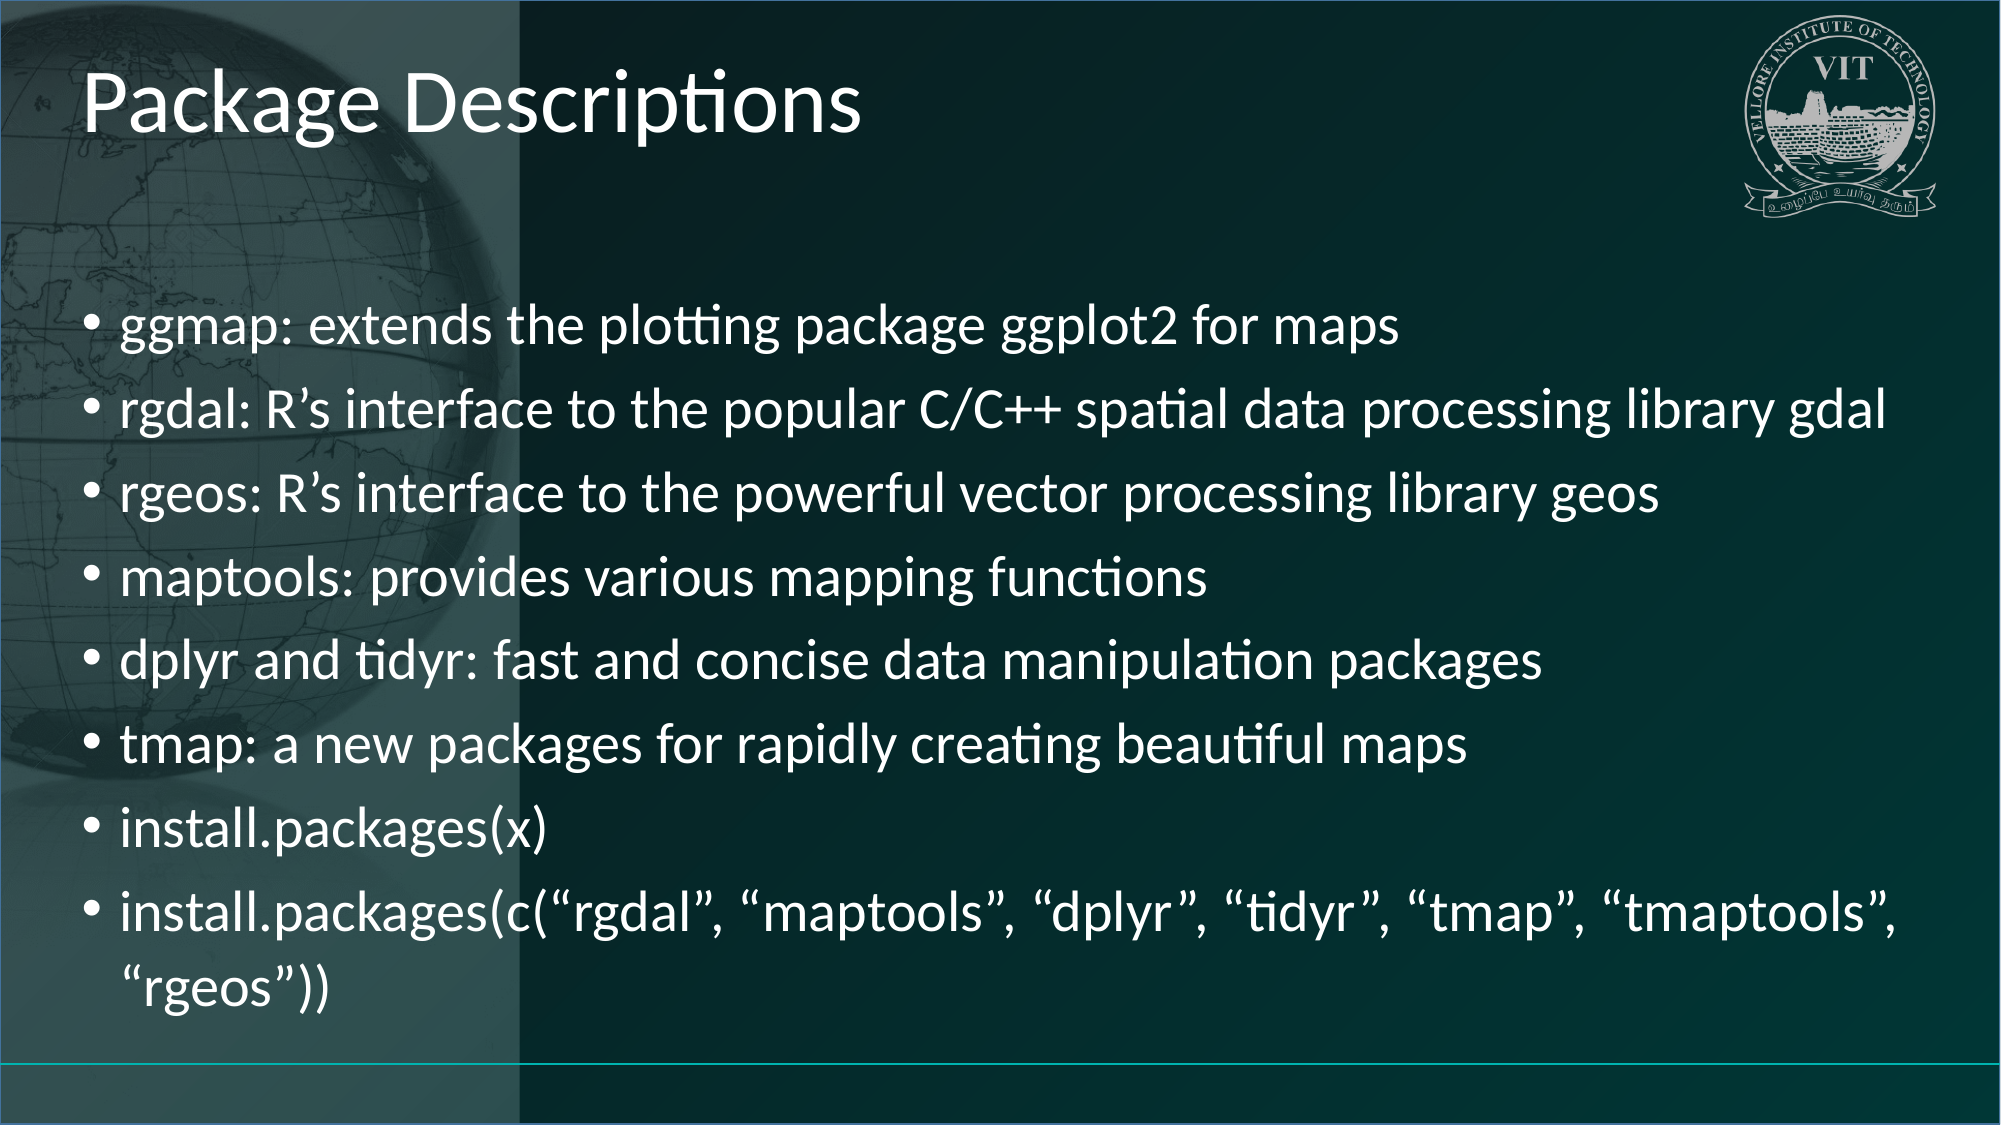

# Package Descriptions
ggmap: extends the plotting package ggplot2 for maps
rgdal: R’s interface to the popular C/C++ spatial data processing library gdal
rgeos: R’s interface to the powerful vector processing library geos
maptools: provides various mapping functions
dplyr and tidyr: fast and concise data manipulation packages
tmap: a new packages for rapidly creating beautiful maps
install.packages(x)
install.packages(c(“rgdal”, “maptools”, “dplyr”, “tidyr”, “tmap”, “tmaptools”, “rgeos”))